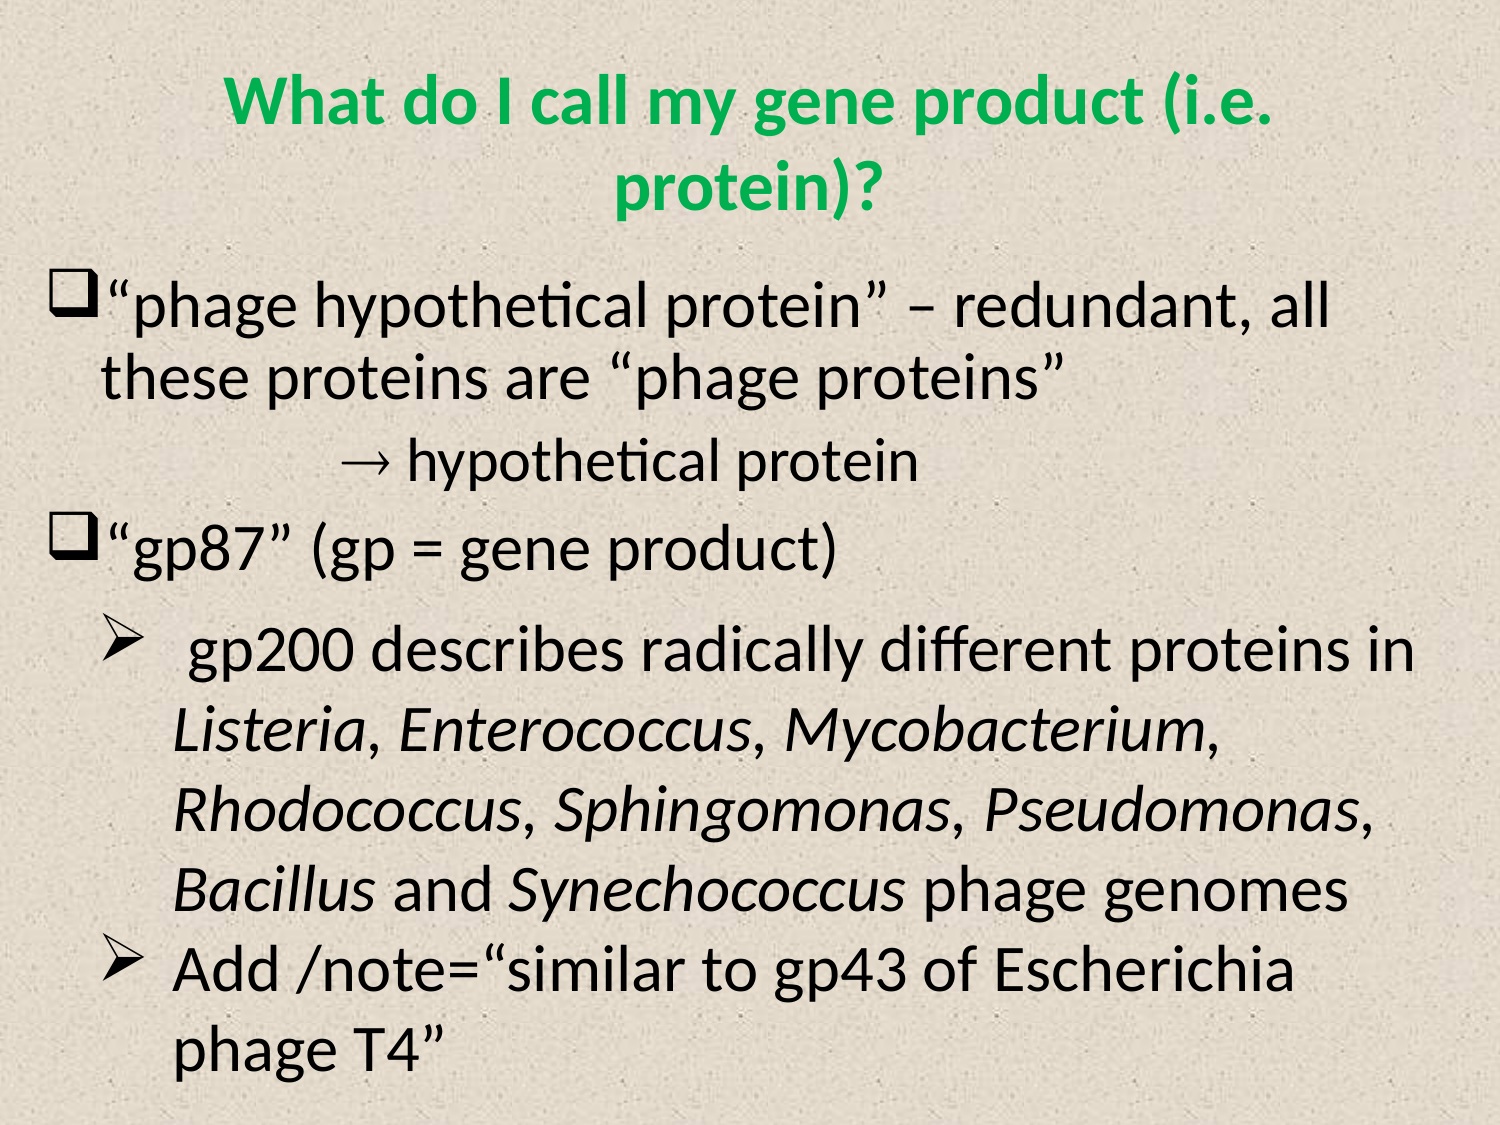

# What do I call my gene product (i.e. protein)?
“phage hypothetical protein” – redundant, all these proteins are “phage proteins”

“gp87” (gp = gene product)
→ hypothetical protein
 gp200 describes radically different proteins in
Listeria, Enterococcus, Mycobacterium,
Rhodococcus, Sphingomonas, Pseudomonas,
     Bacillus and Synechococcus phage genomes
Add /note=“similar to gp43 of Escherichia
phage T4”